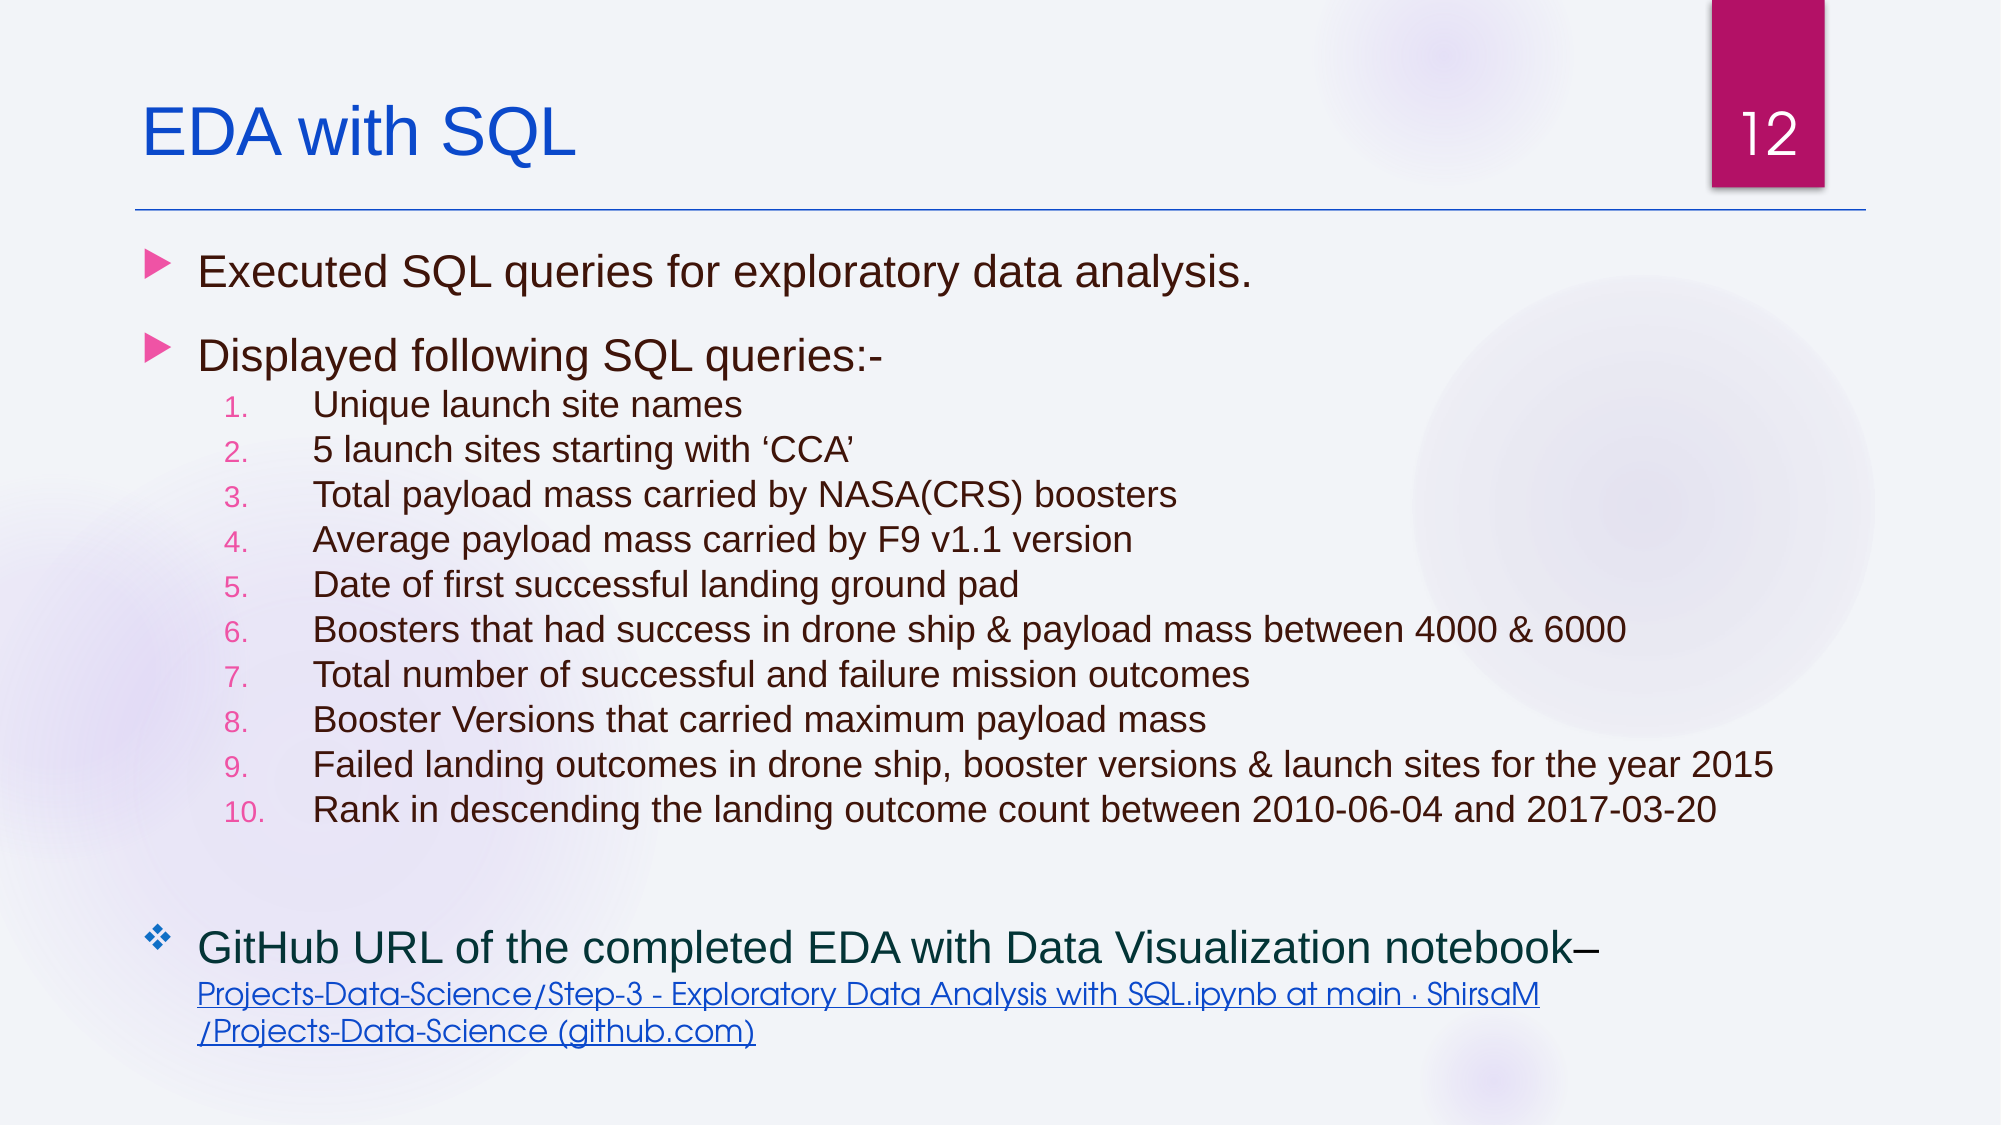

12
EDA with SQL
Executed SQL queries for exploratory data analysis.
Displayed following SQL queries:-
Unique launch site names
5 launch sites starting with ‘CCA’
Total payload mass carried by NASA(CRS) boosters
Average payload mass carried by F9 v1.1 version
Date of first successful landing ground pad
Boosters that had success in drone ship & payload mass between 4000 & 6000
Total number of successful and failure mission outcomes
Booster Versions that carried maximum payload mass
Failed landing outcomes in drone ship, booster versions & launch sites for the year 2015
Rank in descending the landing outcome count between 2010-06-04 and 2017-03-20

GitHub URL of the completed EDA with Data Visualization notebook– Projects-Data-Science/Step-3 - Exploratory Data Analysis with SQL.ipynb at main · ShirsaM/Projects-Data-Science (github.com)